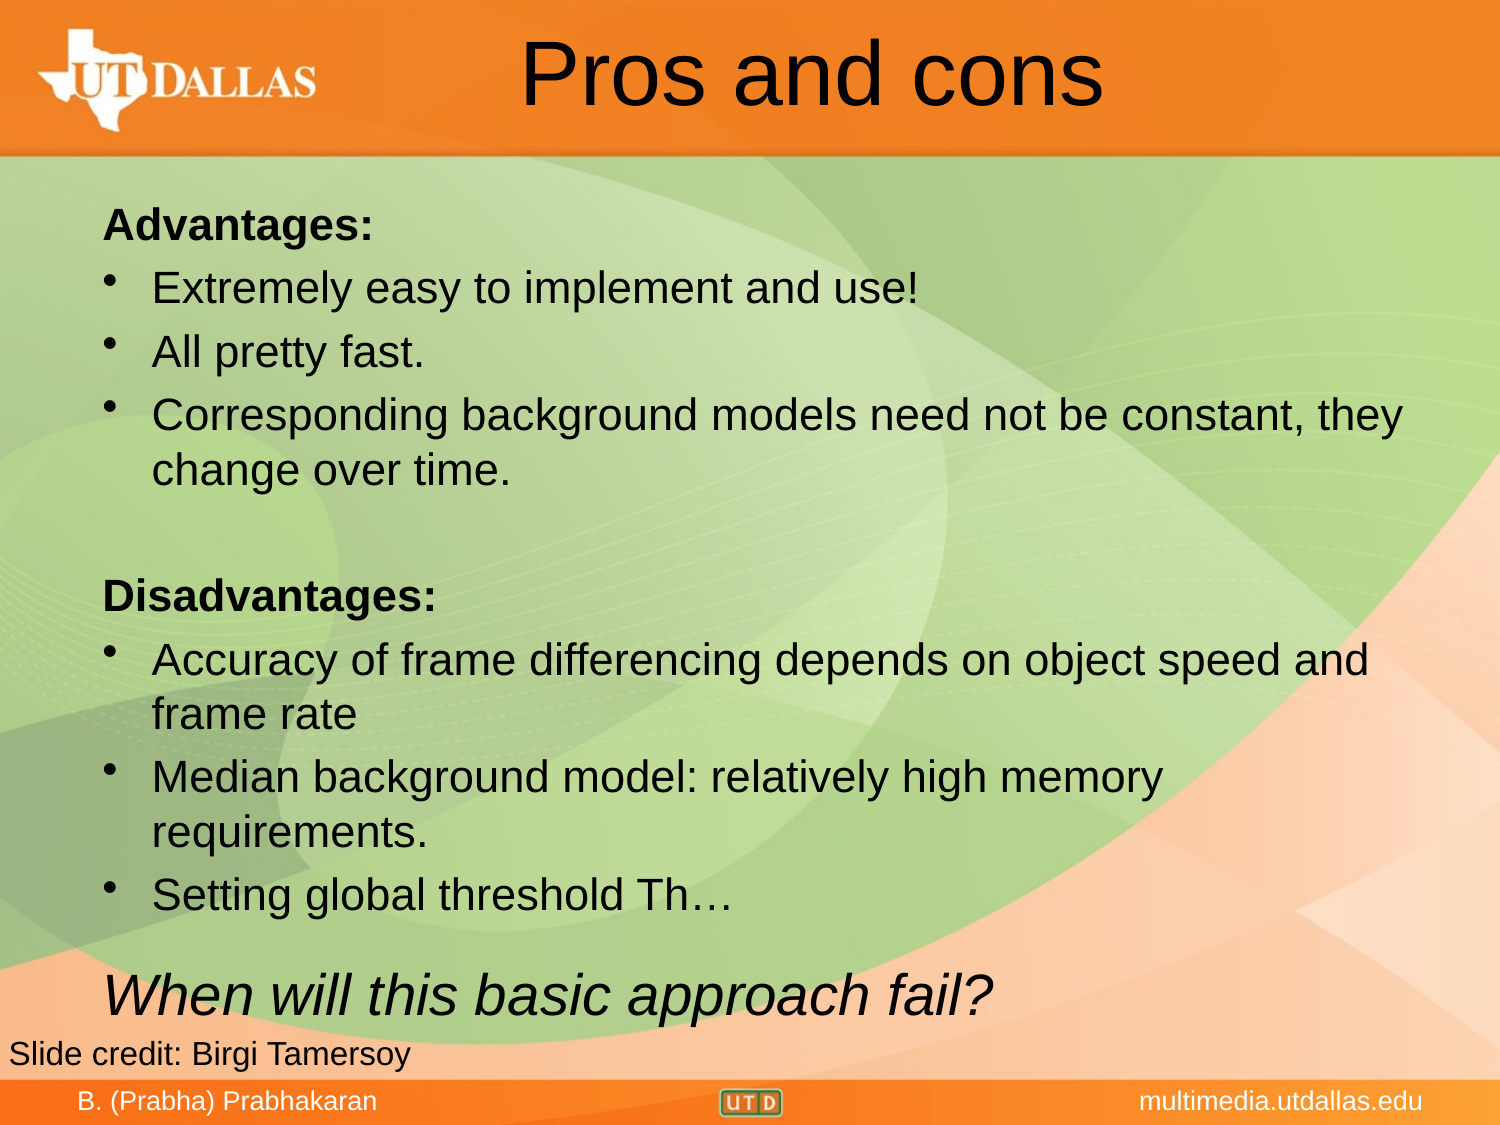

# Pros and cons
Advantages:
Extremely easy to implement and use!
All pretty fast.
Corresponding background models need not be constant, they change over time.

Disadvantages:
Accuracy of frame differencing depends on object speed and frame rate
Median background model: relatively high memory requirements.
Setting global threshold Th…

When will this basic approach fail?
Slide credit: Birgi Tamersoy